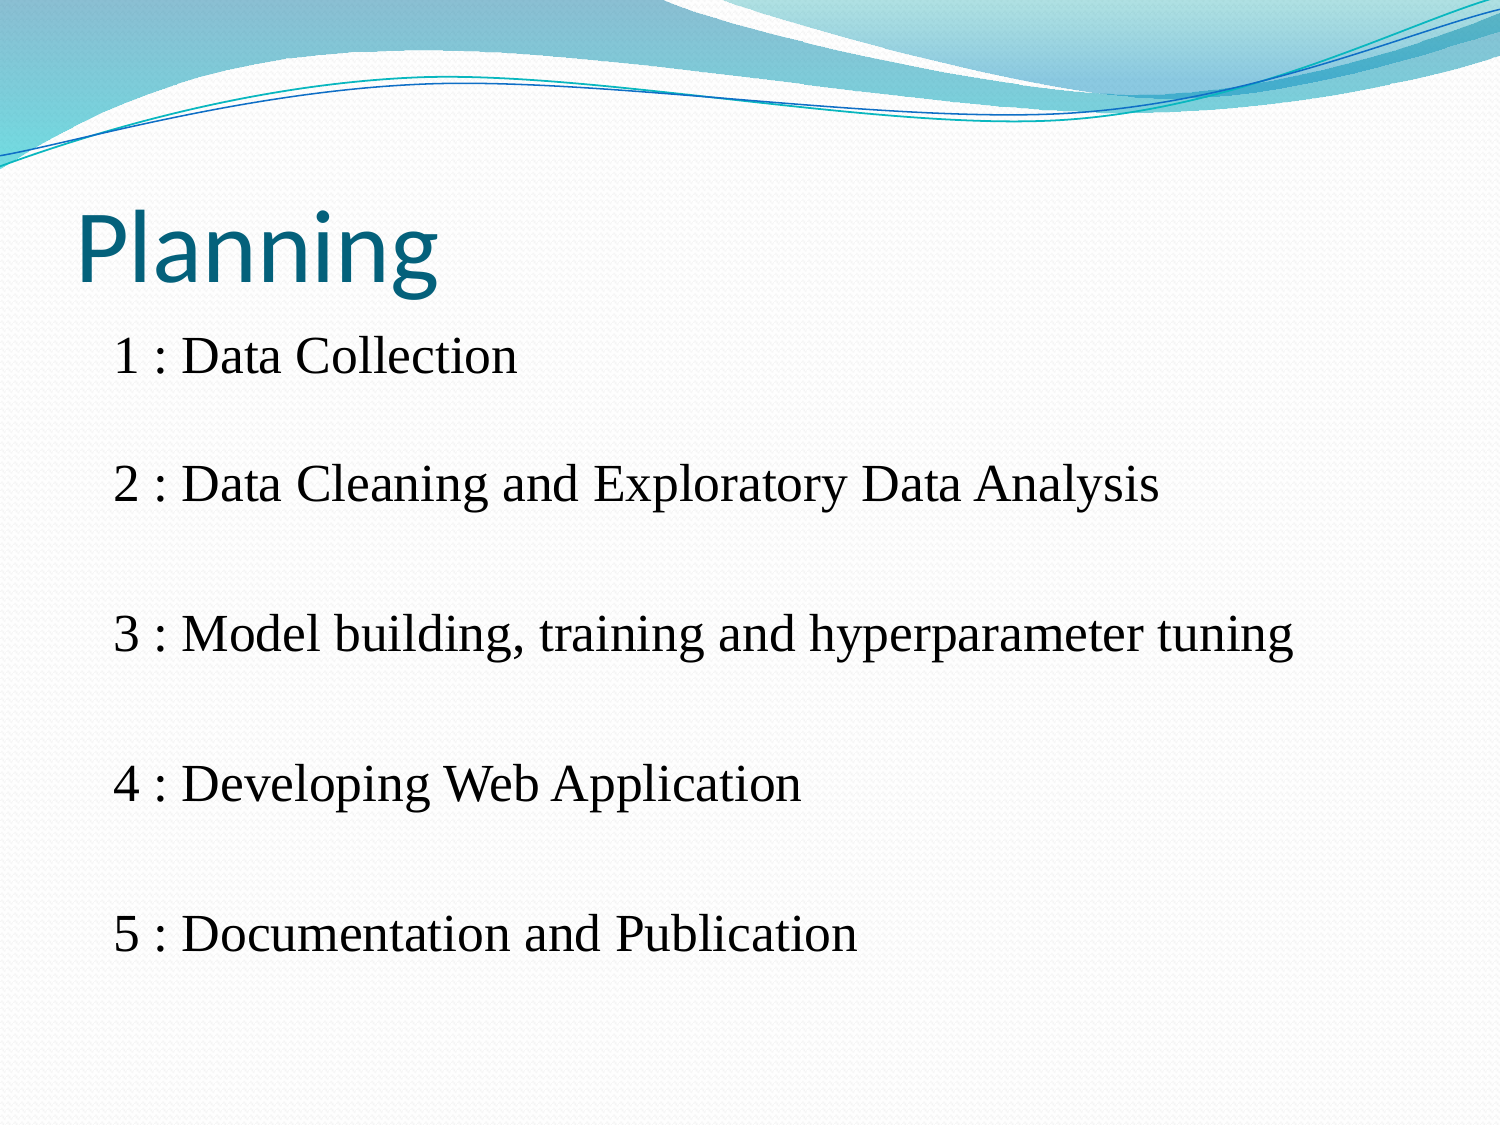

# Planning
  1 : Data Collection
  2 : Data Cleaning and Exploratory Data Analysis

  3 : Model building, training and hyperparameter tuning

  4 : Developing Web Application

  5 : Documentation and Publication